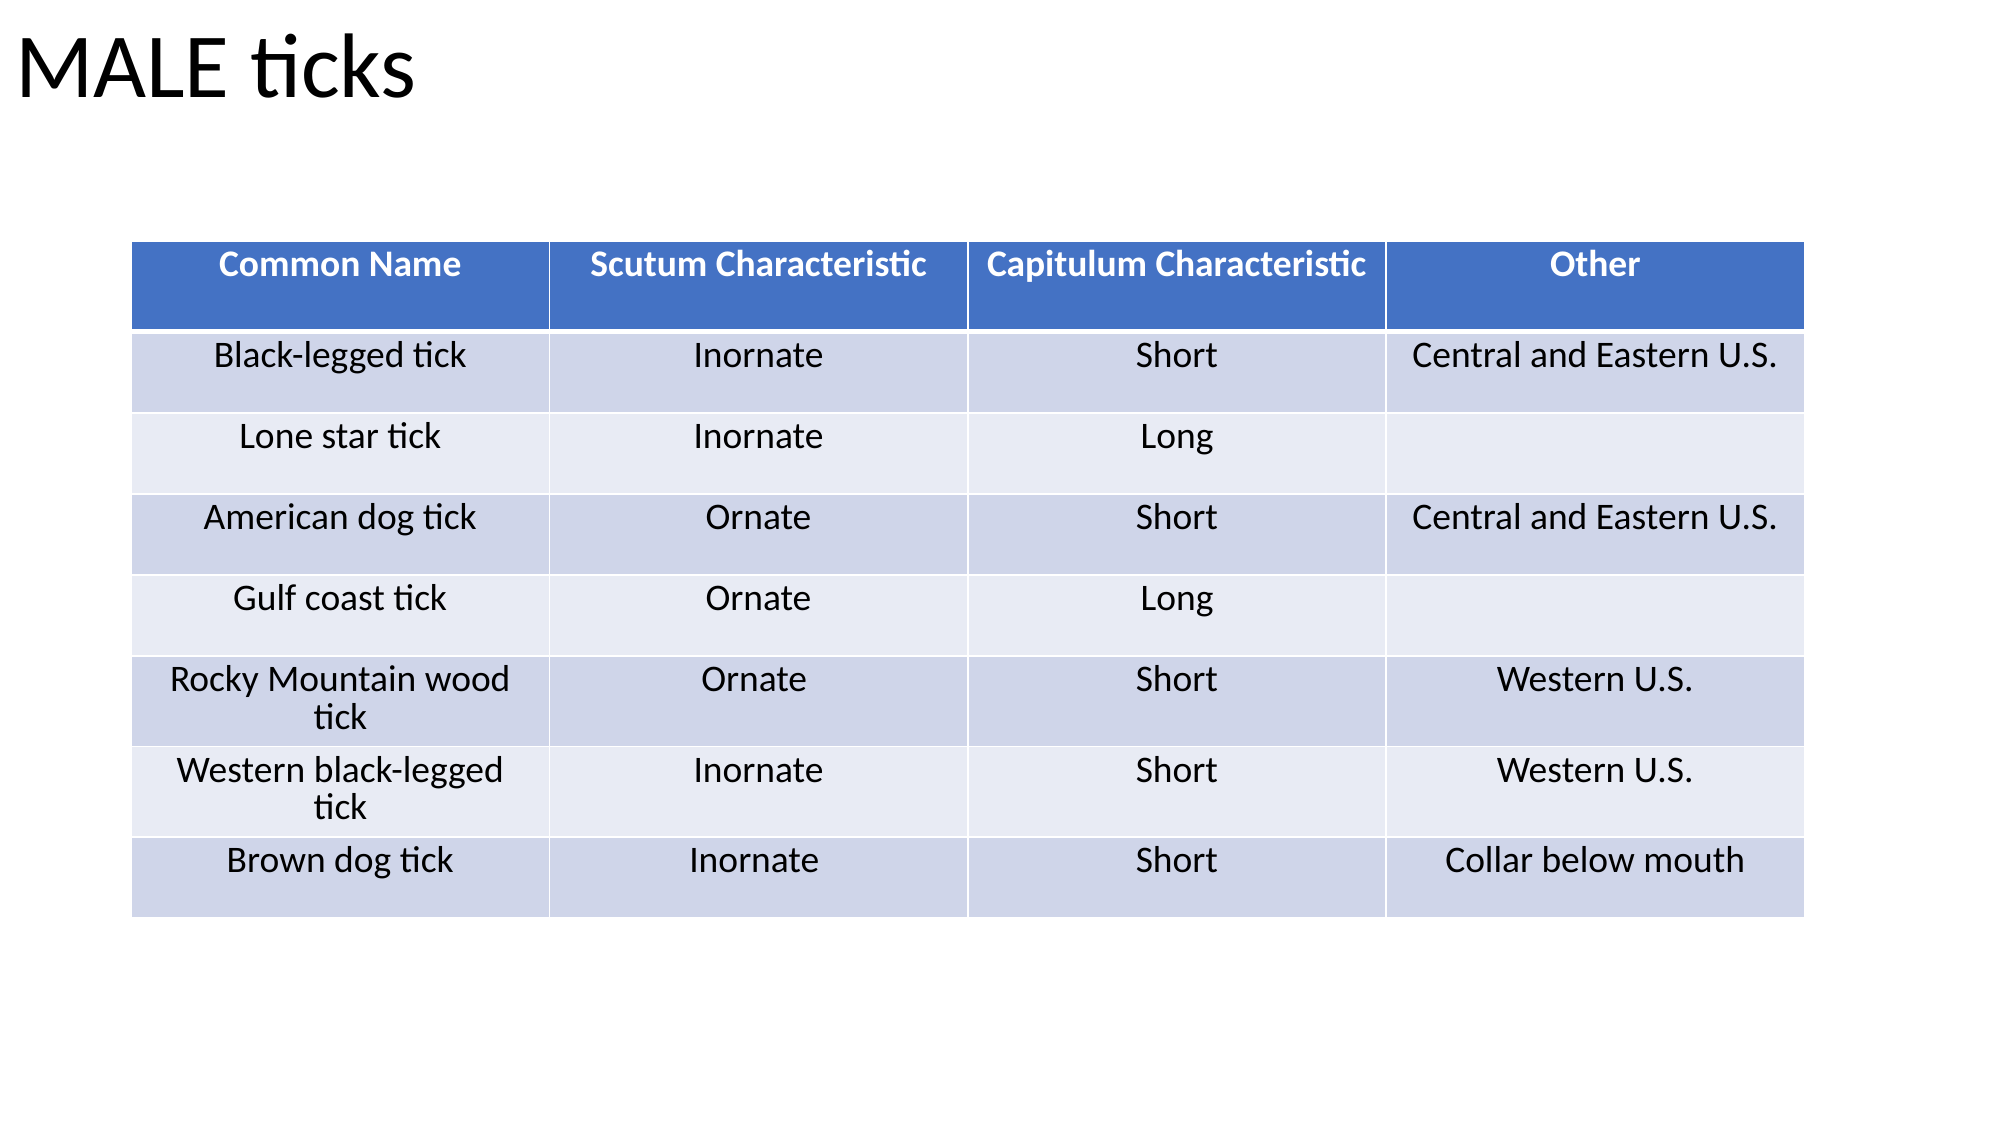

MALE ticks
| Common Name | Scutum Characteristic | Capitulum Characteristic | Other |
| --- | --- | --- | --- |
| Black-legged tick | Inornate | Short | Central and Eastern U.S. |
| Lone star tick | Inornate | Long |  |
| American dog tick | Ornate | Short | Central and Eastern U.S. |
| Gulf coast tick | Ornate | Long |  |
| Rocky Mountain wood tick | Ornate | Short | Western U.S. |
| Western black-legged tick | Inornate | Short | Western U.S. |
| Brown dog tick | Inornate | Short | Collar below mouth |